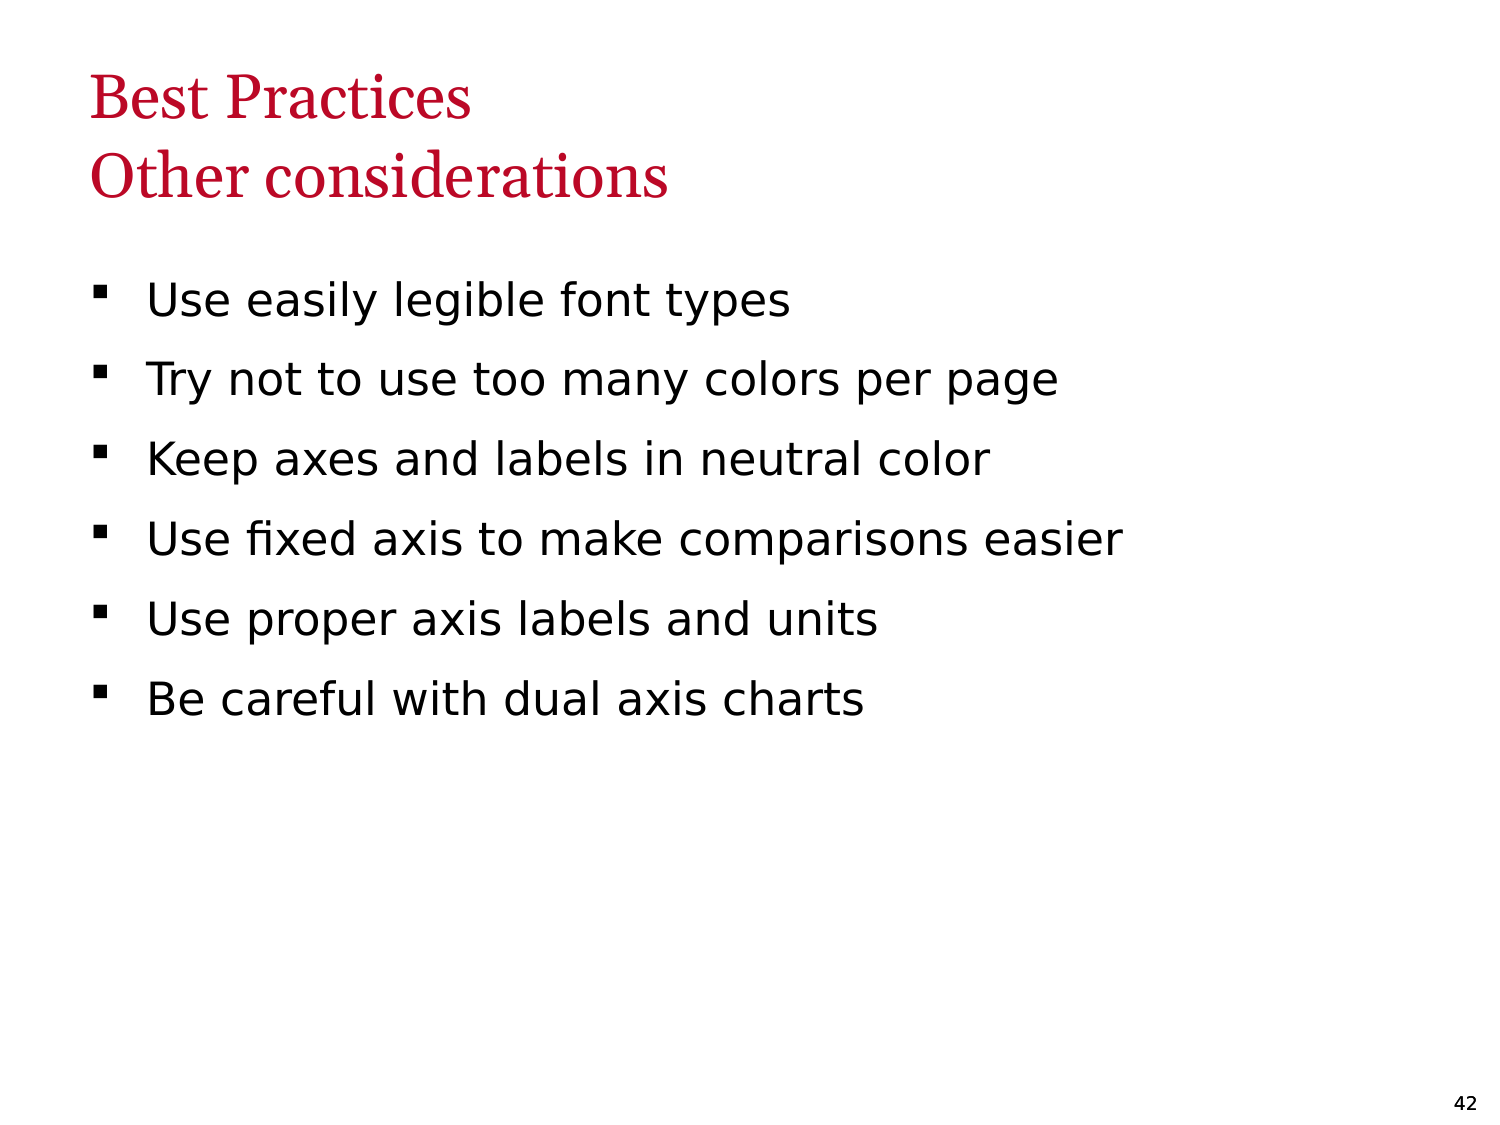

# Best Practices Other considerations
Use easily legible font types
Try not to use too many colors per page
Keep axes and labels in neutral color
Use fixed axis to make comparisons easier
Use proper axis labels and units
Be careful with dual axis charts